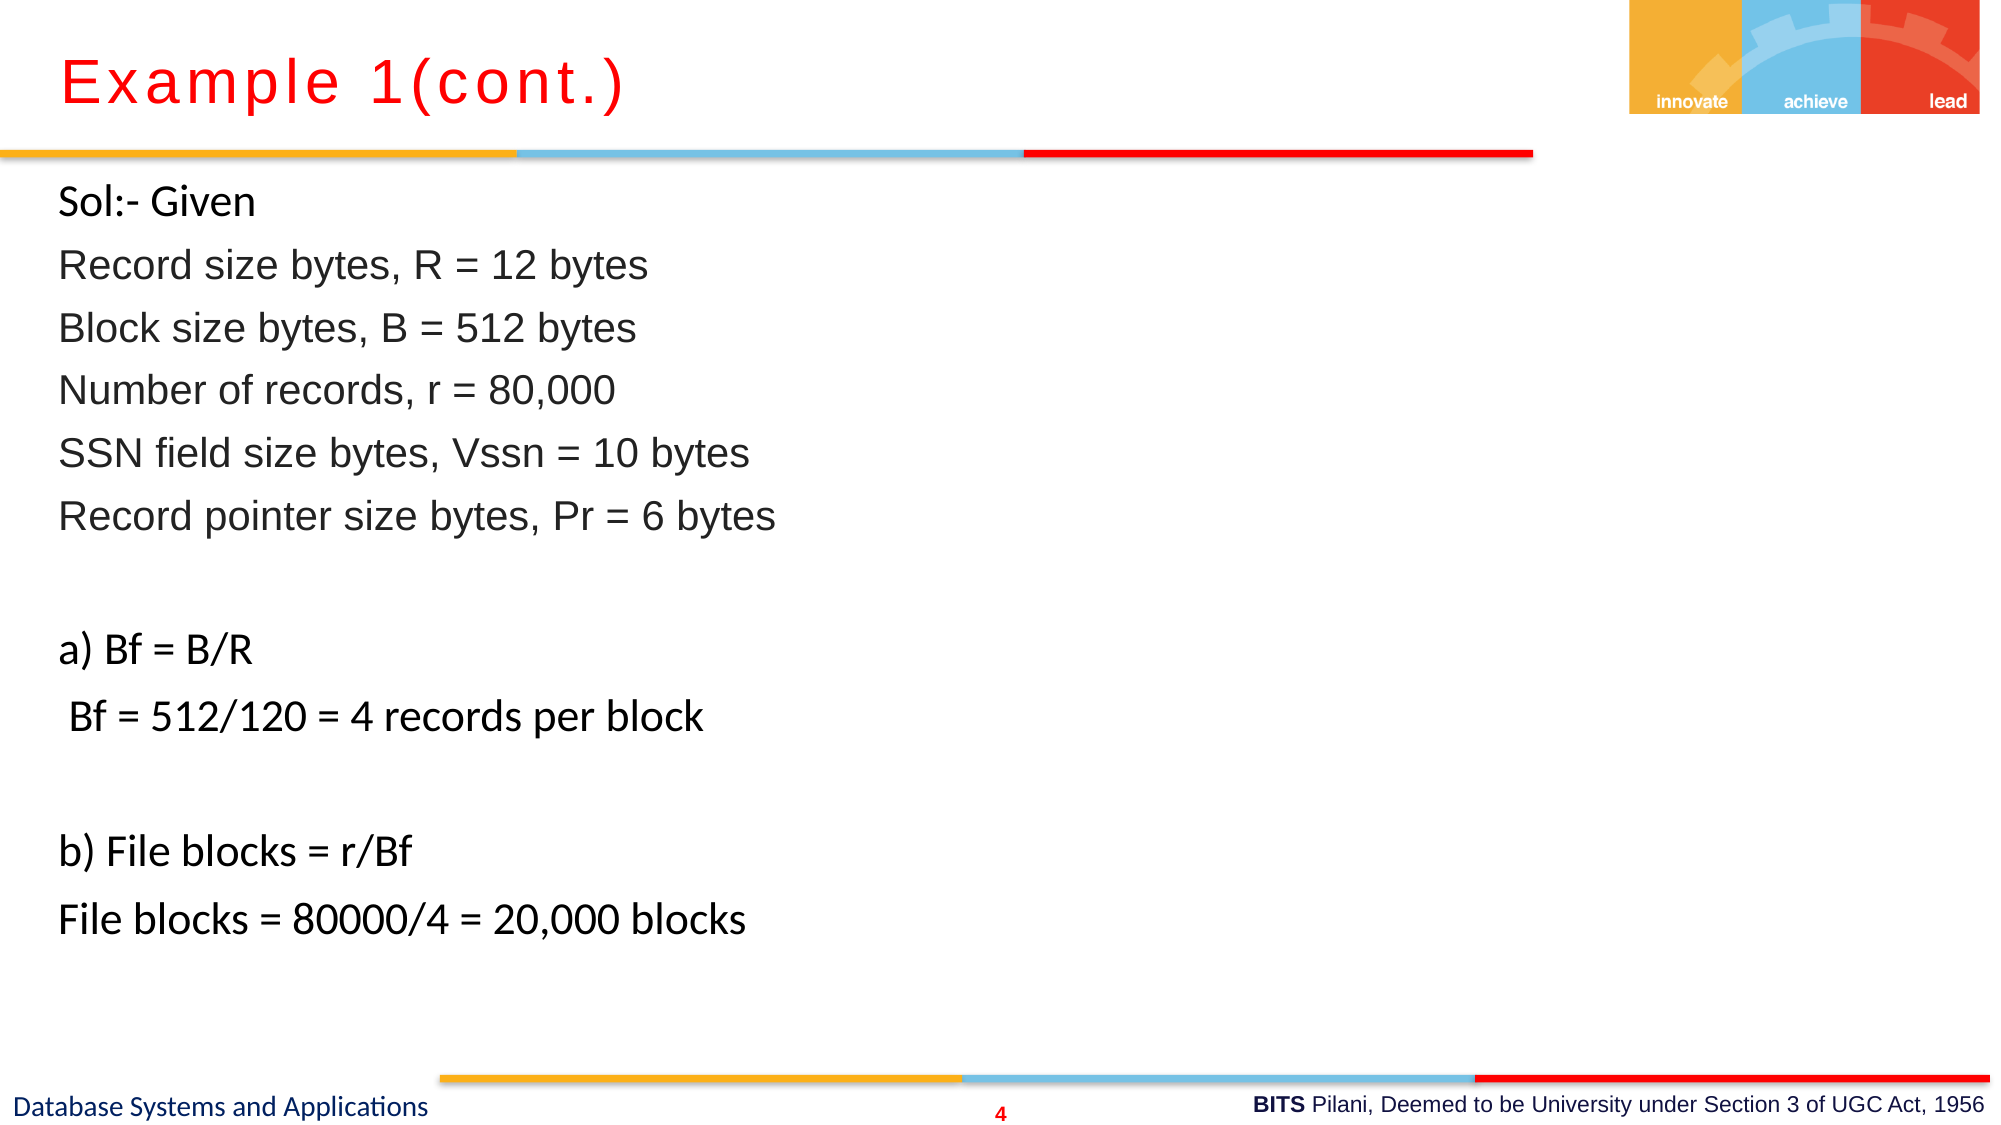

Example 1(cont.)
Sol:- Given
Record size bytes, R = 12 bytes
Block size bytes, B = 512 bytes
Number of records, r = 80,000
SSN field size bytes, Vssn = 10 bytes
Record pointer size bytes, Pr = 6 bytes

a) Bf = B/R
 Bf = 512/120 = 4 records per block

b) File blocks = r/Bf
File blocks = 80000/4 = 20,000 blocks